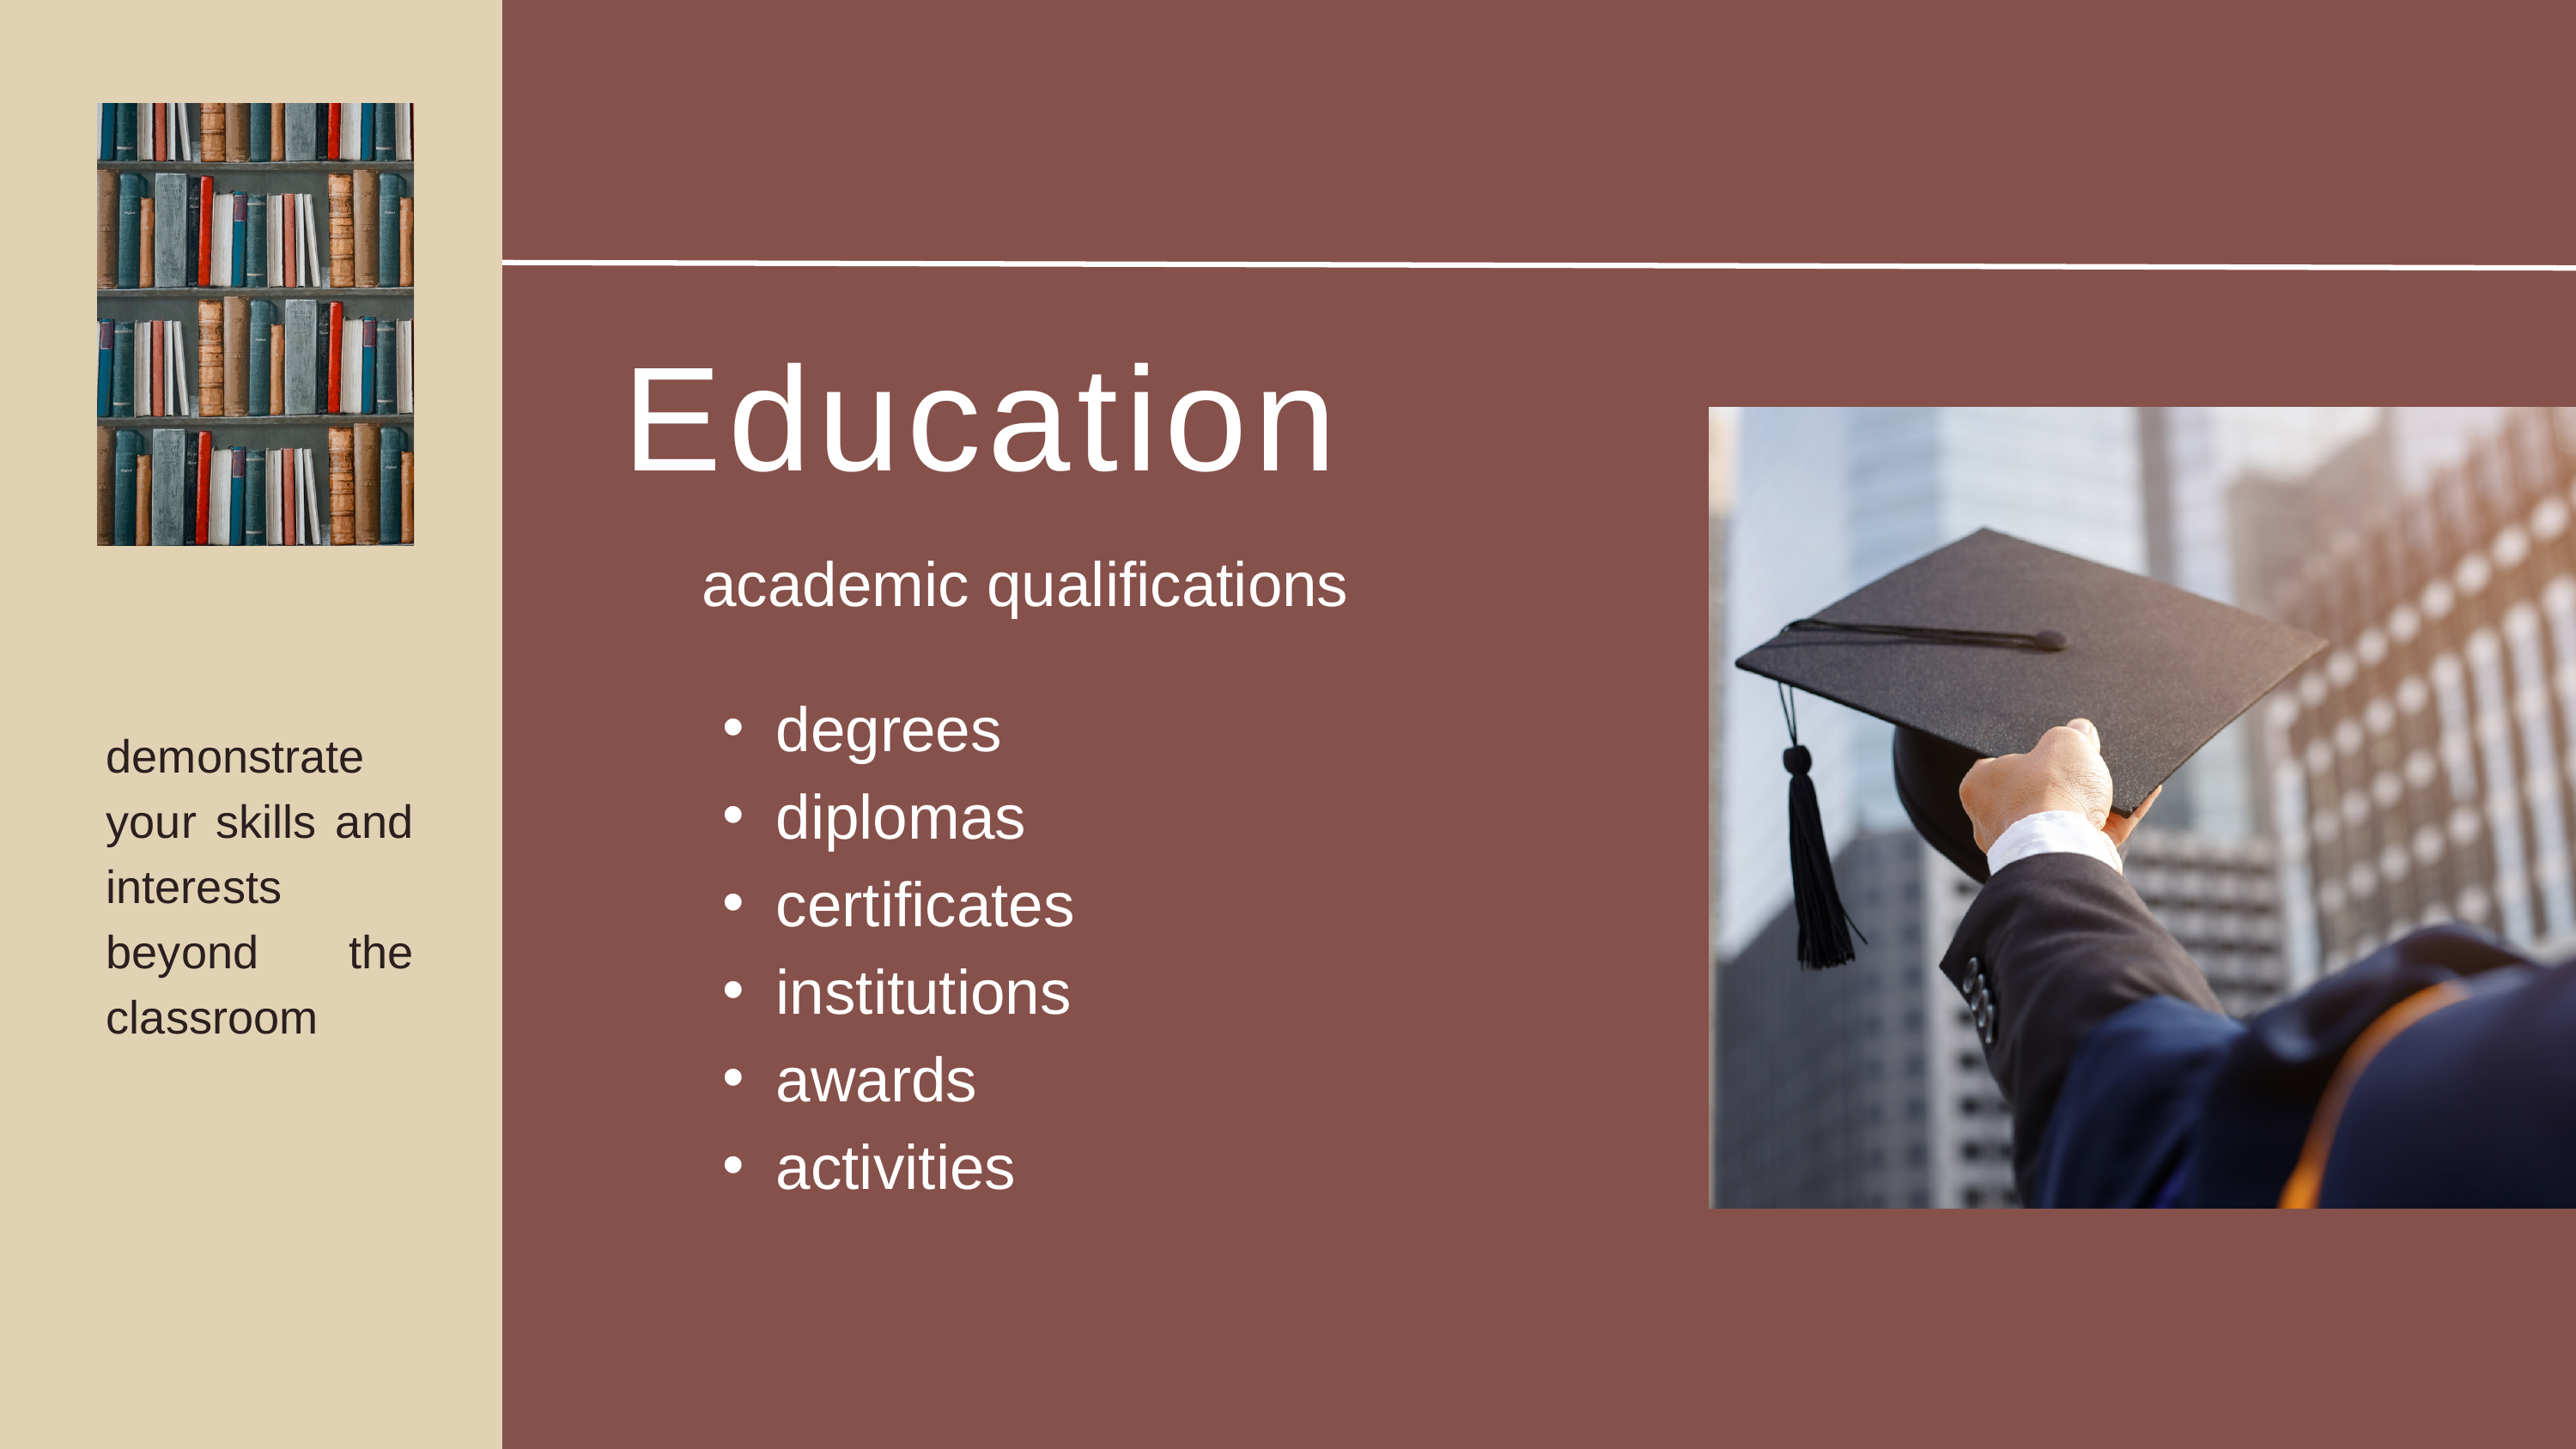

Education

academic qualifications
degrees
diplomas
certificates
institutions
awards
activities
demonstrate your skills and interests beyond the classroom